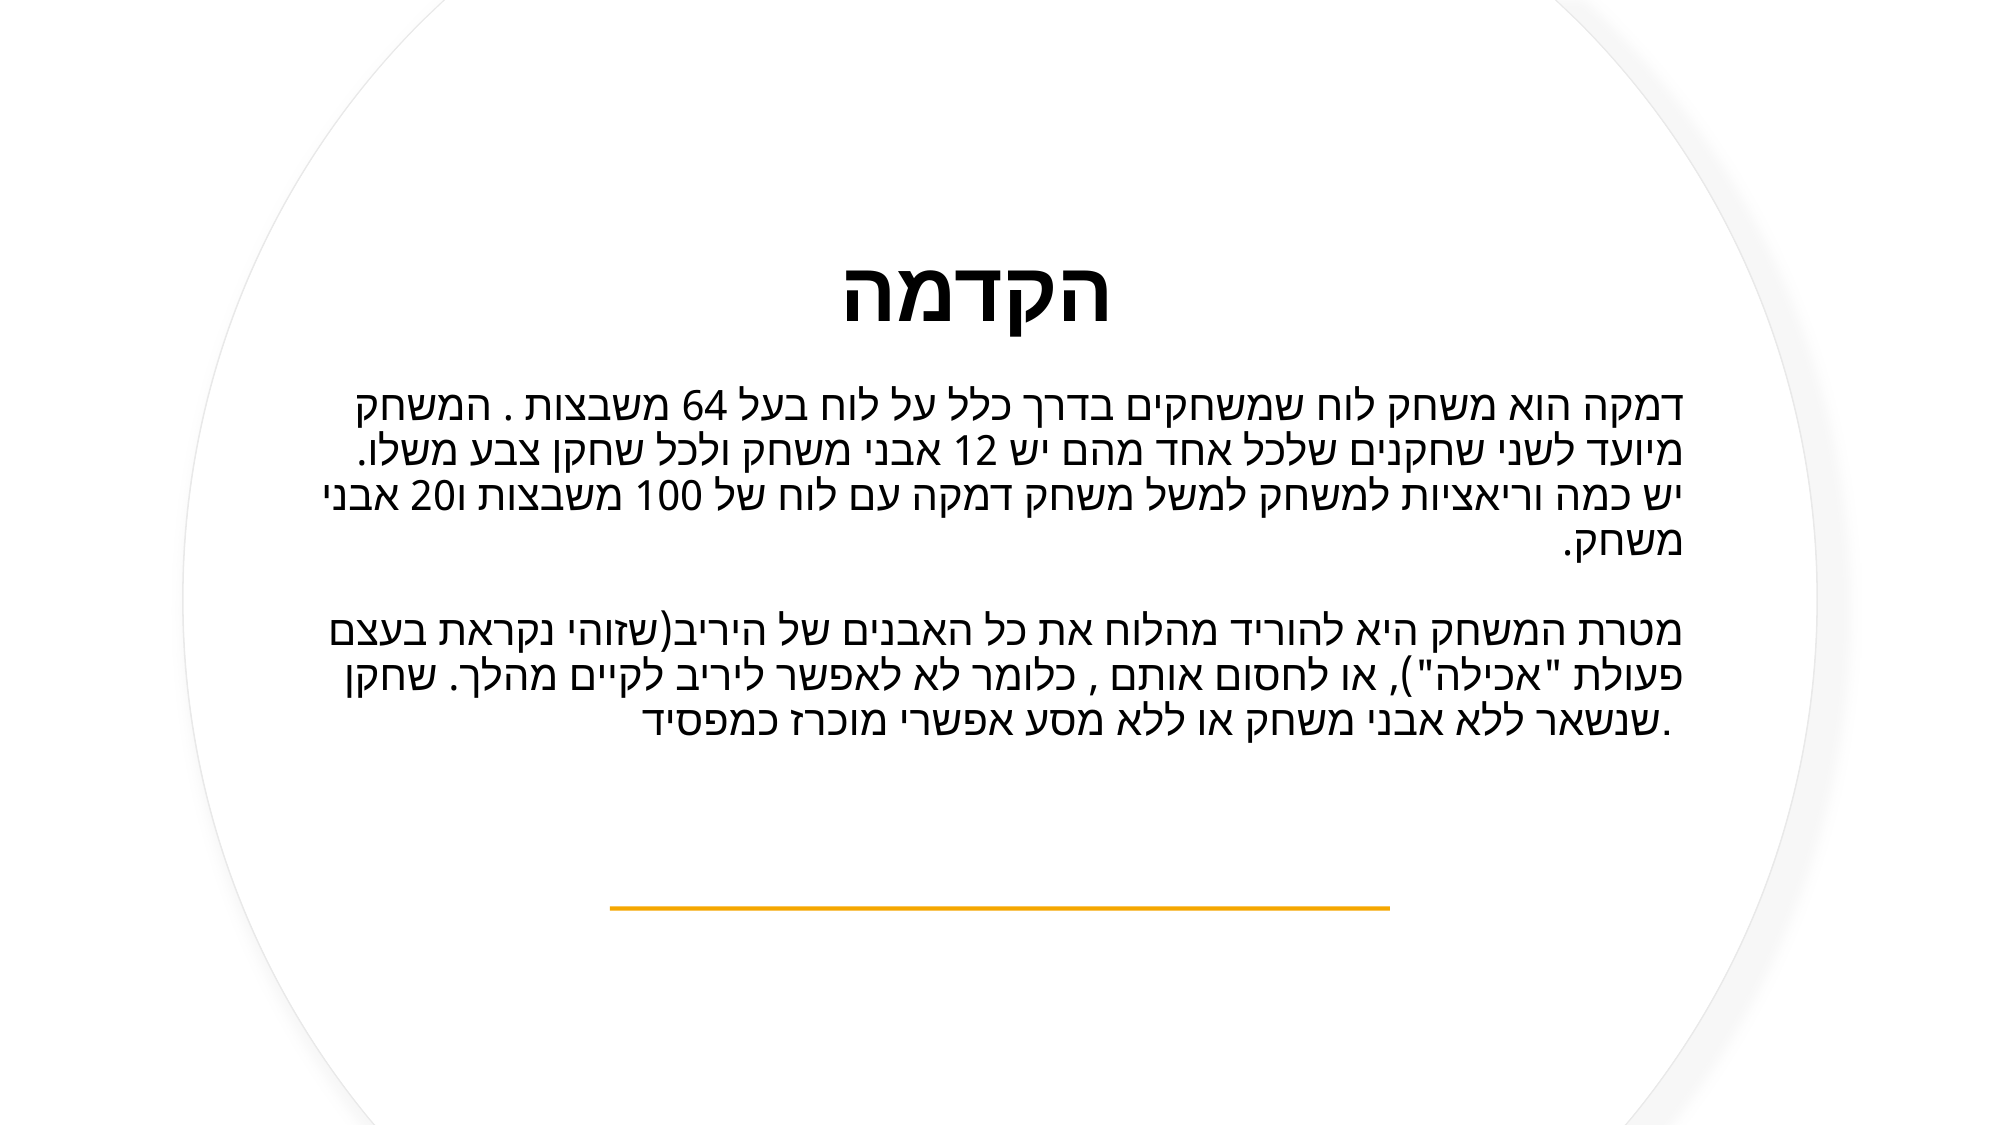

הקדמה
# דמקה הוא משחק לוח שמשחקים בדרך כלל על לוח בעל 64 משבצות . המשחק מיועד לשני שחקנים שלכל אחד מהם יש 12 אבני משחק ולכל שחקן צבע משלו. יש כמה וריאציות למשחק למשל משחק דמקה עם לוח של 100 משבצות ו20 אבני משחק. מטרת המשחק היא להוריד מהלוח את כל האבנים של היריב(שזוהי נקראת בעצם פעולת "אכילה"), או לחסום אותם , כלומר לא לאפשר ליריב לקיים מהלך. שחקן שנשאר ללא אבני משחק או ללא מסע אפשרי מוכרז כמפסיד.